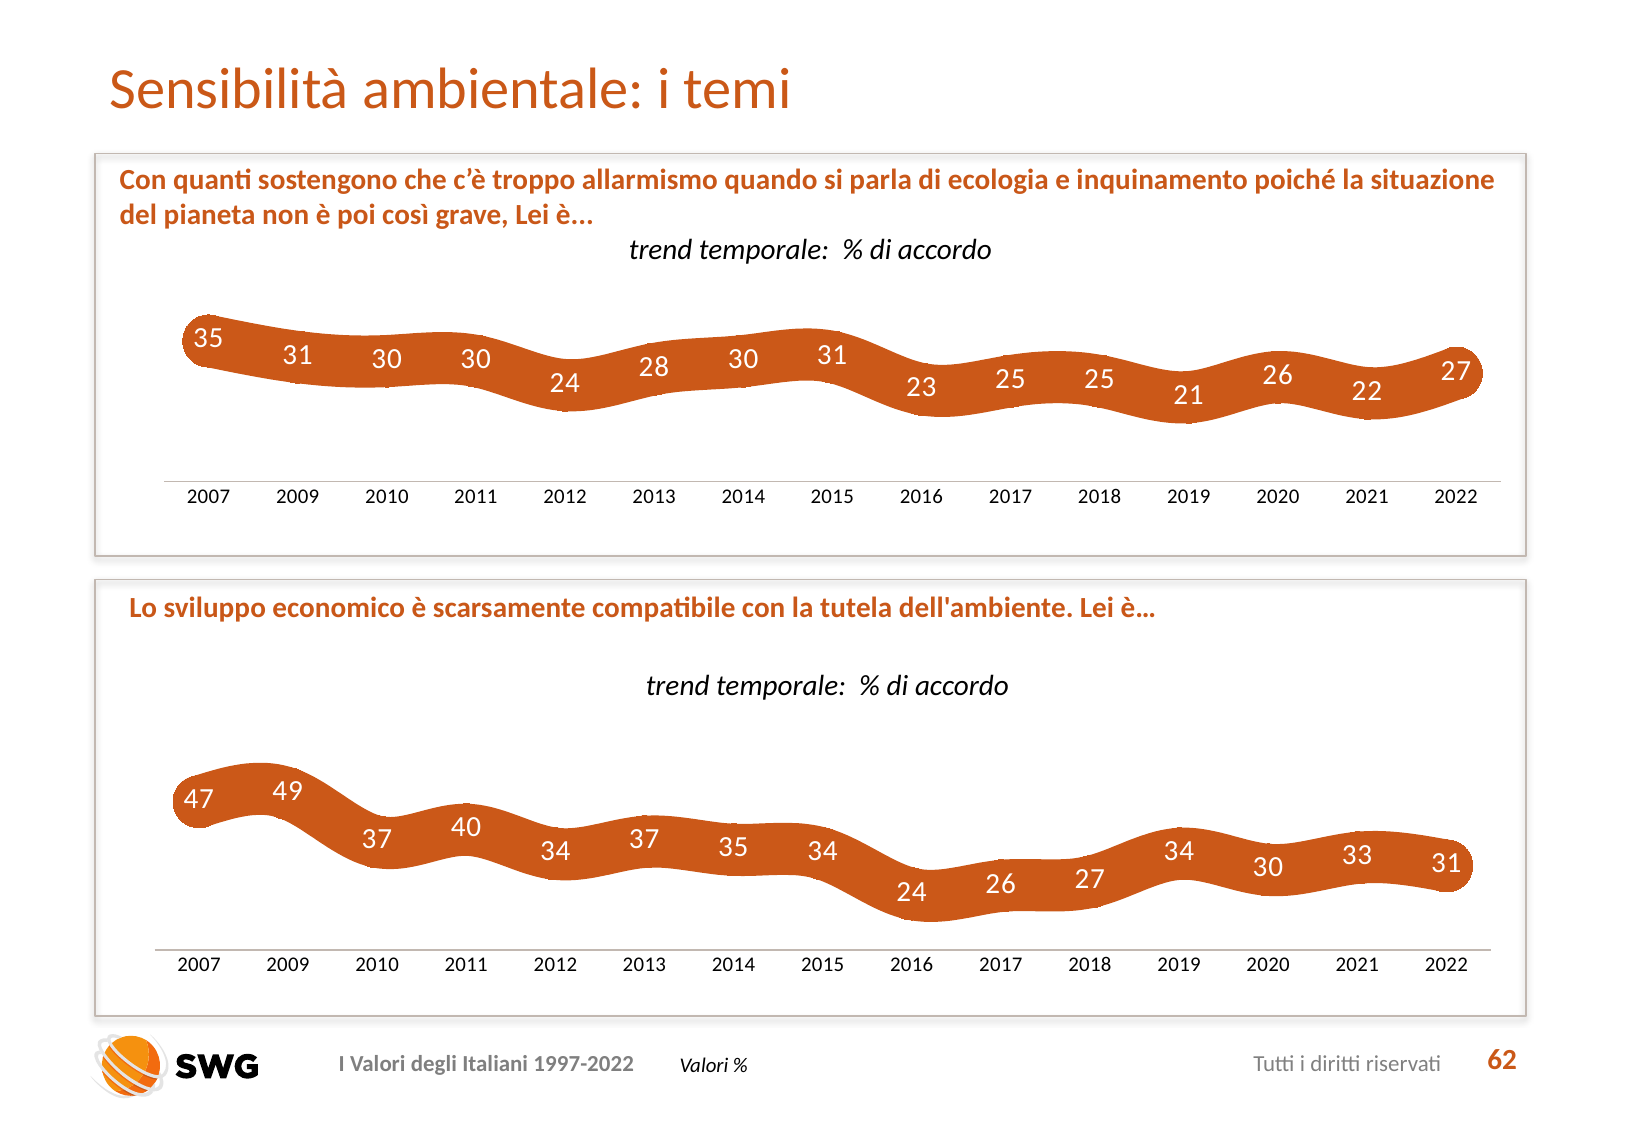

# Sensibilità ambientale: i temi
Con quanti sostengono che c’è troppo allarmismo quando si parla di ecologia e inquinamento poiché la situazione del pianeta non è poi così grave, Lei è...

### Chart

| Category |  |
|---|---|
| 2007 | 35.0 |
| 2009 | 31.0 |
| 2010 | 30.0 |
| 2011 | 30.0 |
| 2012 | 24.0 |
| 2013 | 28.0 |
| 2014 | 30.0 |
| 2015 | 31.0 |
| 2016 | 23.0 |
| 2017 | 25.0 |
| 2018 | 25.0 |
| 2019 | 21.0 |
| 2020 | 26.0 |
| 2021 | 22.0 |
| 2022 | 27.0 |
trend temporale:  % di accordo

Lo sviluppo economico è scarsamente compatibile con la tutela dell'ambiente. Lei è…

trend temporale:  % di accordo

### Chart

| Category |  |
|---|---|
| 2007 | 47.0 |
| 2009 | 49.0 |
| 2010 | 37.0 |
| 2011 | 40.0 |
| 2012 | 34.0 |
| 2013 | 37.0 |
| 2014 | 35.0 |
| 2015 | 34.0 |
| 2016 | 24.0 |
| 2017 | 26.0 |
| 2018 | 27.0 |
| 2019 | 34.0 |
| 2020 | 30.0 |
| 2021 | 33.0 |
| 2022 | 31.0 |
62
Valori %